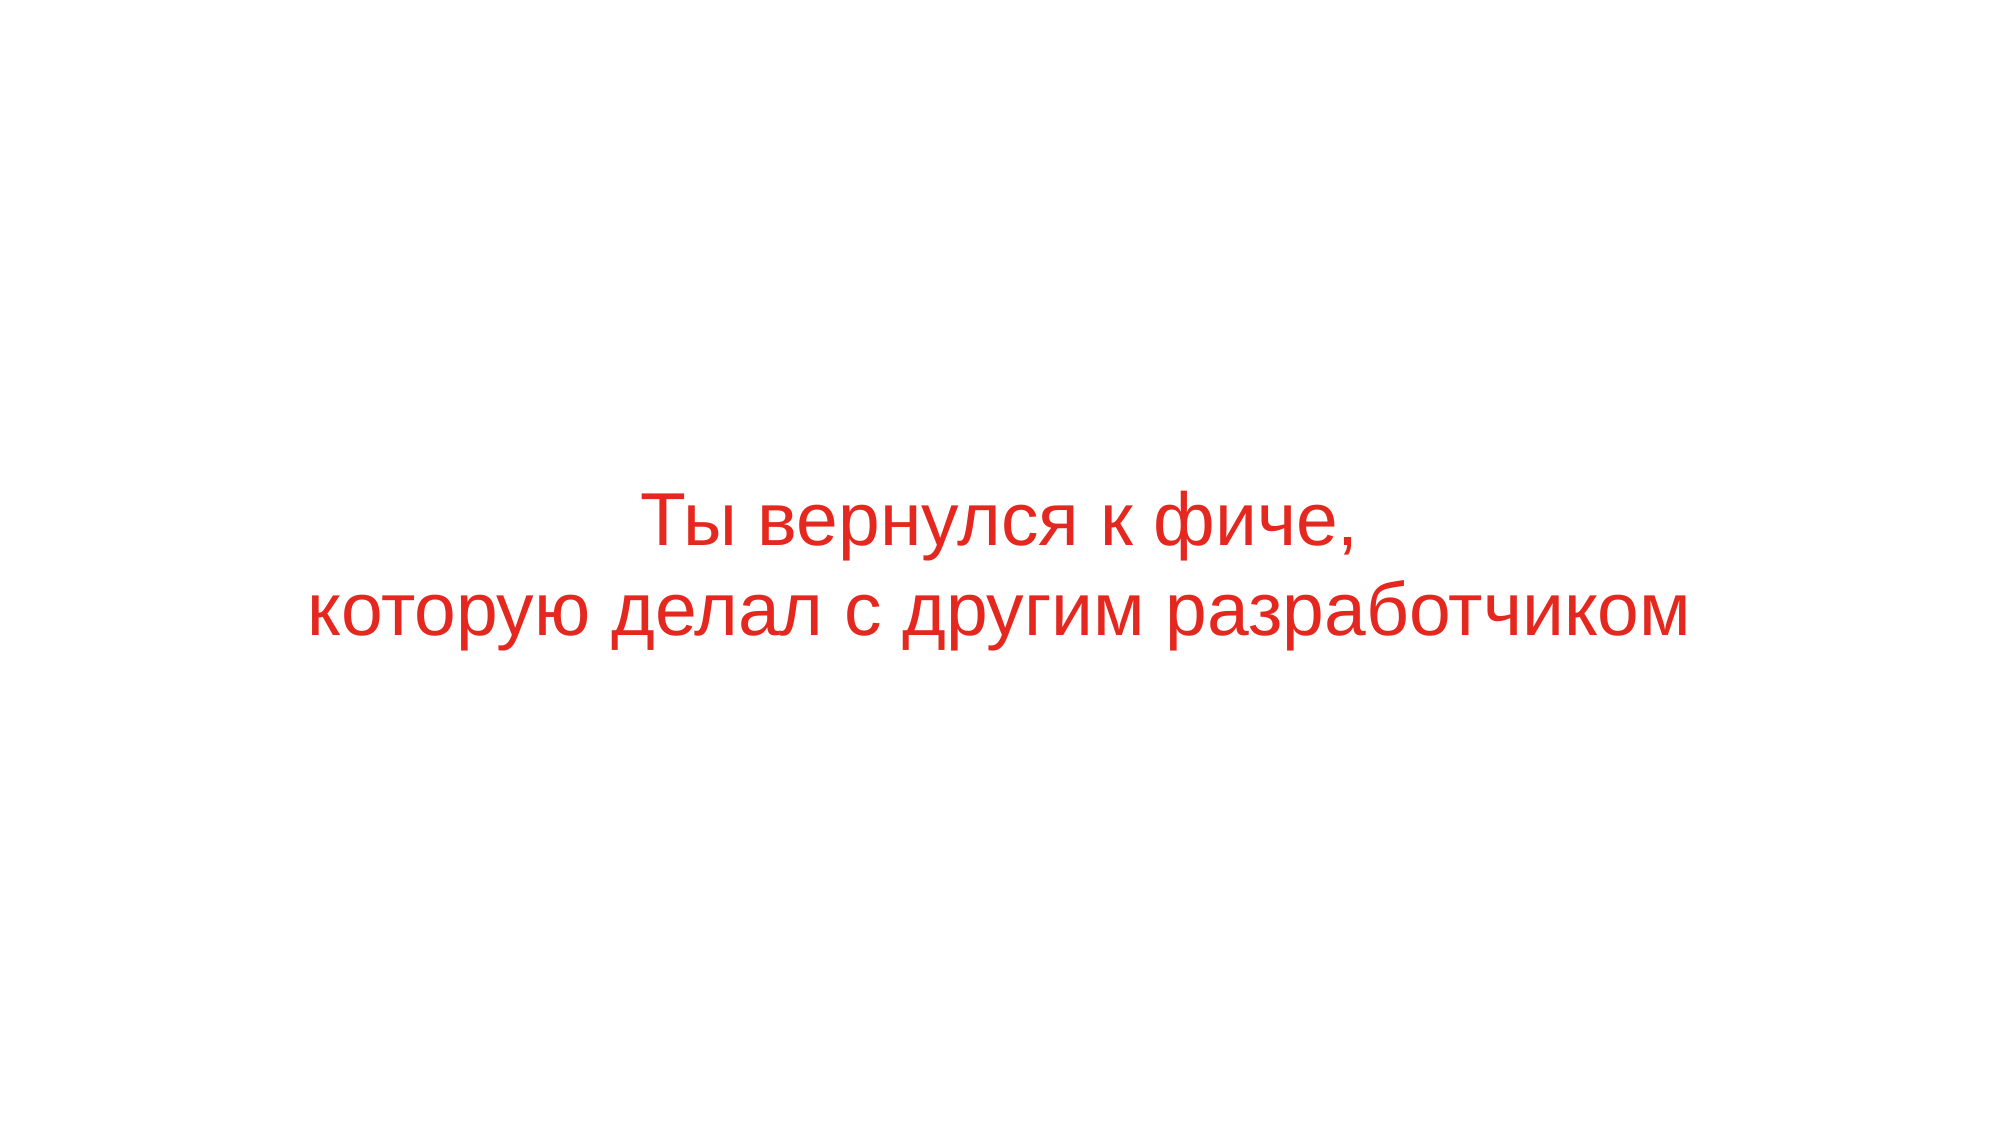

# Ты вернулся к фиче, которую делал с другим разработчиком